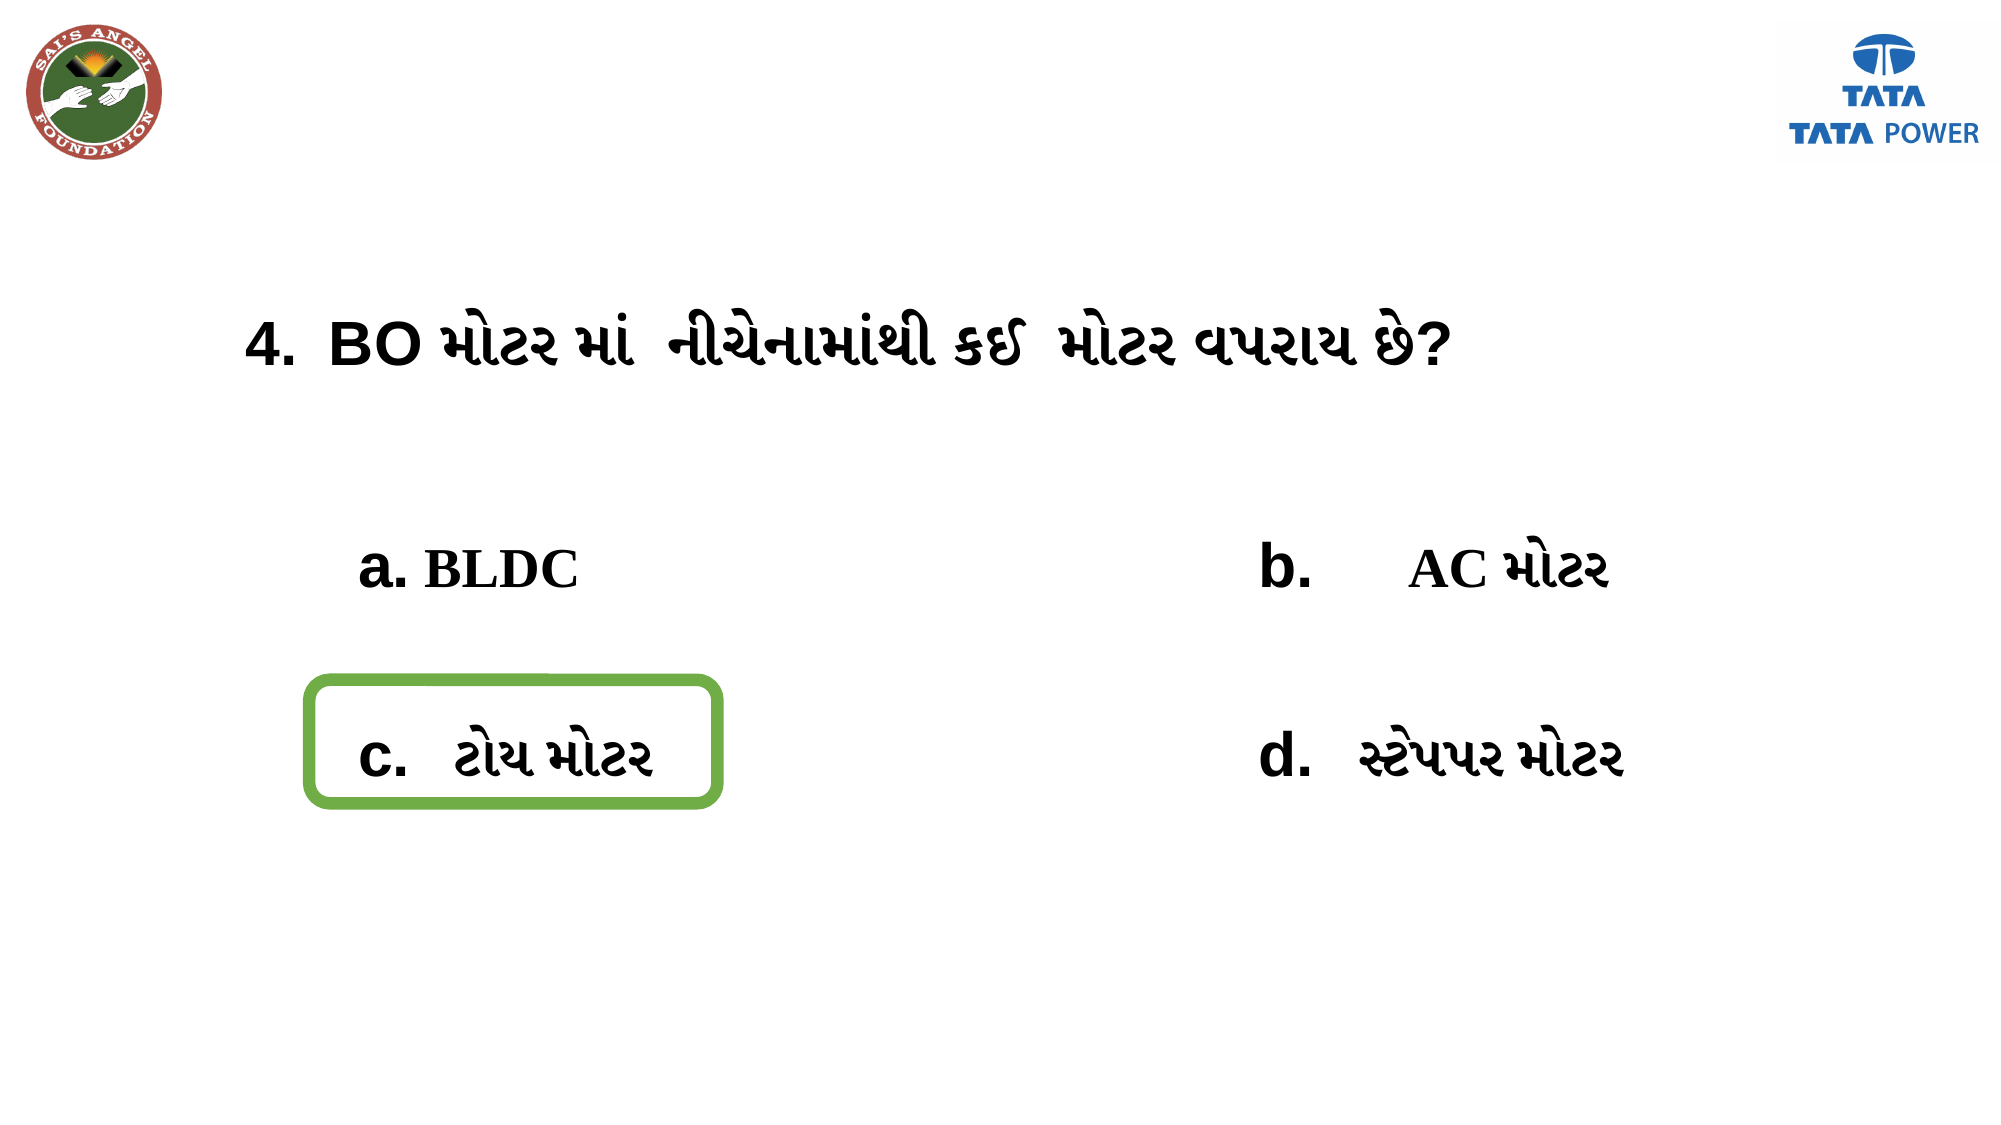

4.  BO મોટર માં  નીચેનામાંથી કઈ  મોટર વપરાય છે?

a. BLDC                    			b.	AC મોટર
c.   ટોય મોટર       				d.   સ્ટેપપર મોટર